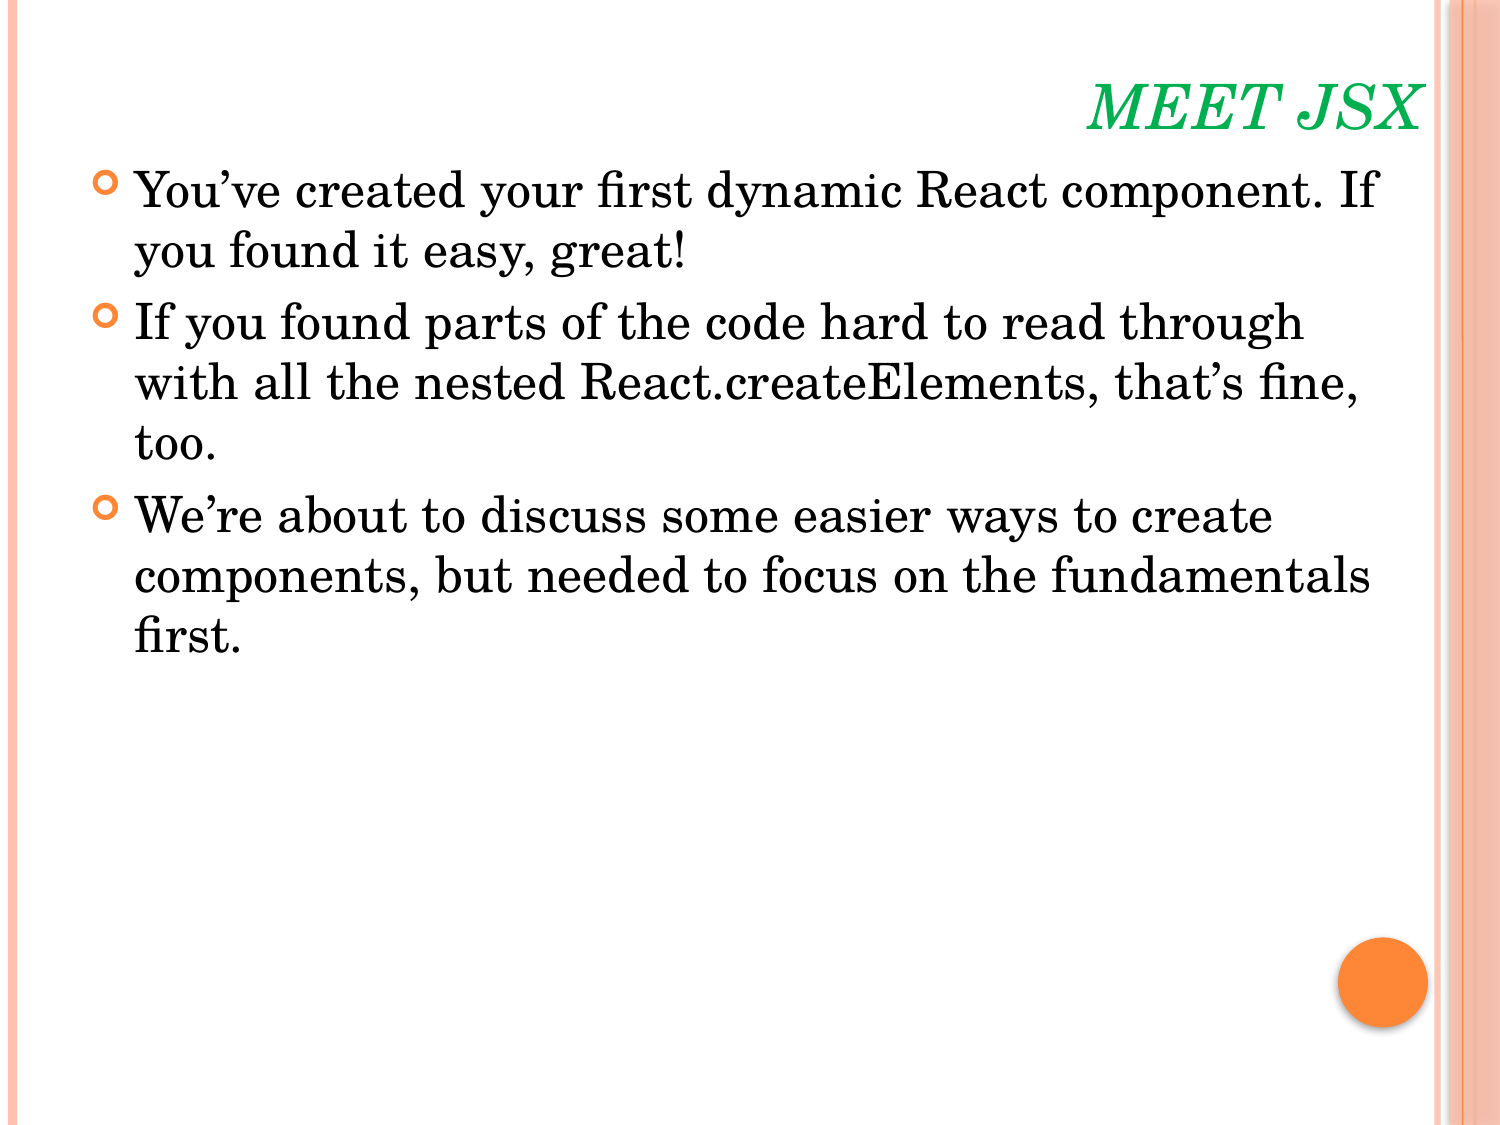

# MEET JSX
You’ve created your first dynamic React component. If you found it easy, great!
If you found parts of the code hard to read through with all the nested React.createElements, that’s fine, too.
We’re about to discuss some easier ways to create components, but needed to focus on the fundamentals first.